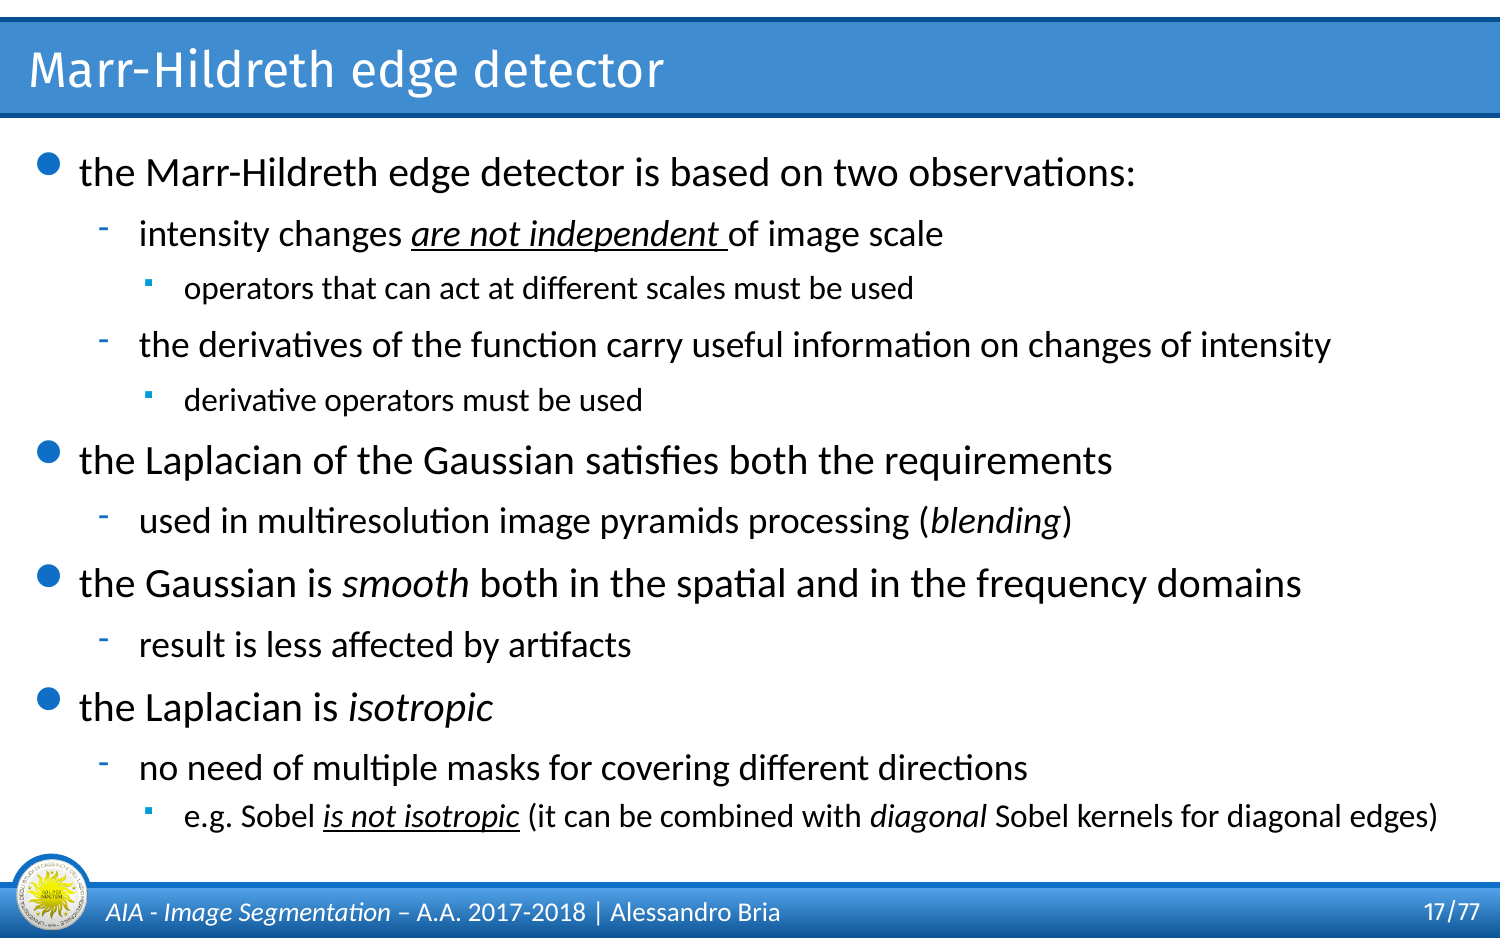

# Marr-Hildreth edge detector
the Marr-Hildreth edge detector is based on two observations:
intensity changes are not independent of image scale
operators that can act at different scales must be used
the derivatives of the function carry useful information on changes of intensity
derivative operators must be used
the Laplacian of the Gaussian satisfies both the requirements
used in multiresolution image pyramids processing (blending)
the Gaussian is smooth both in the spatial and in the frequency domains
result is less affected by artifacts
the Laplacian is isotropic
no need of multiple masks for covering different directions
e.g. Sobel is not isotropic (it can be combined with diagonal Sobel kernels for diagonal edges)